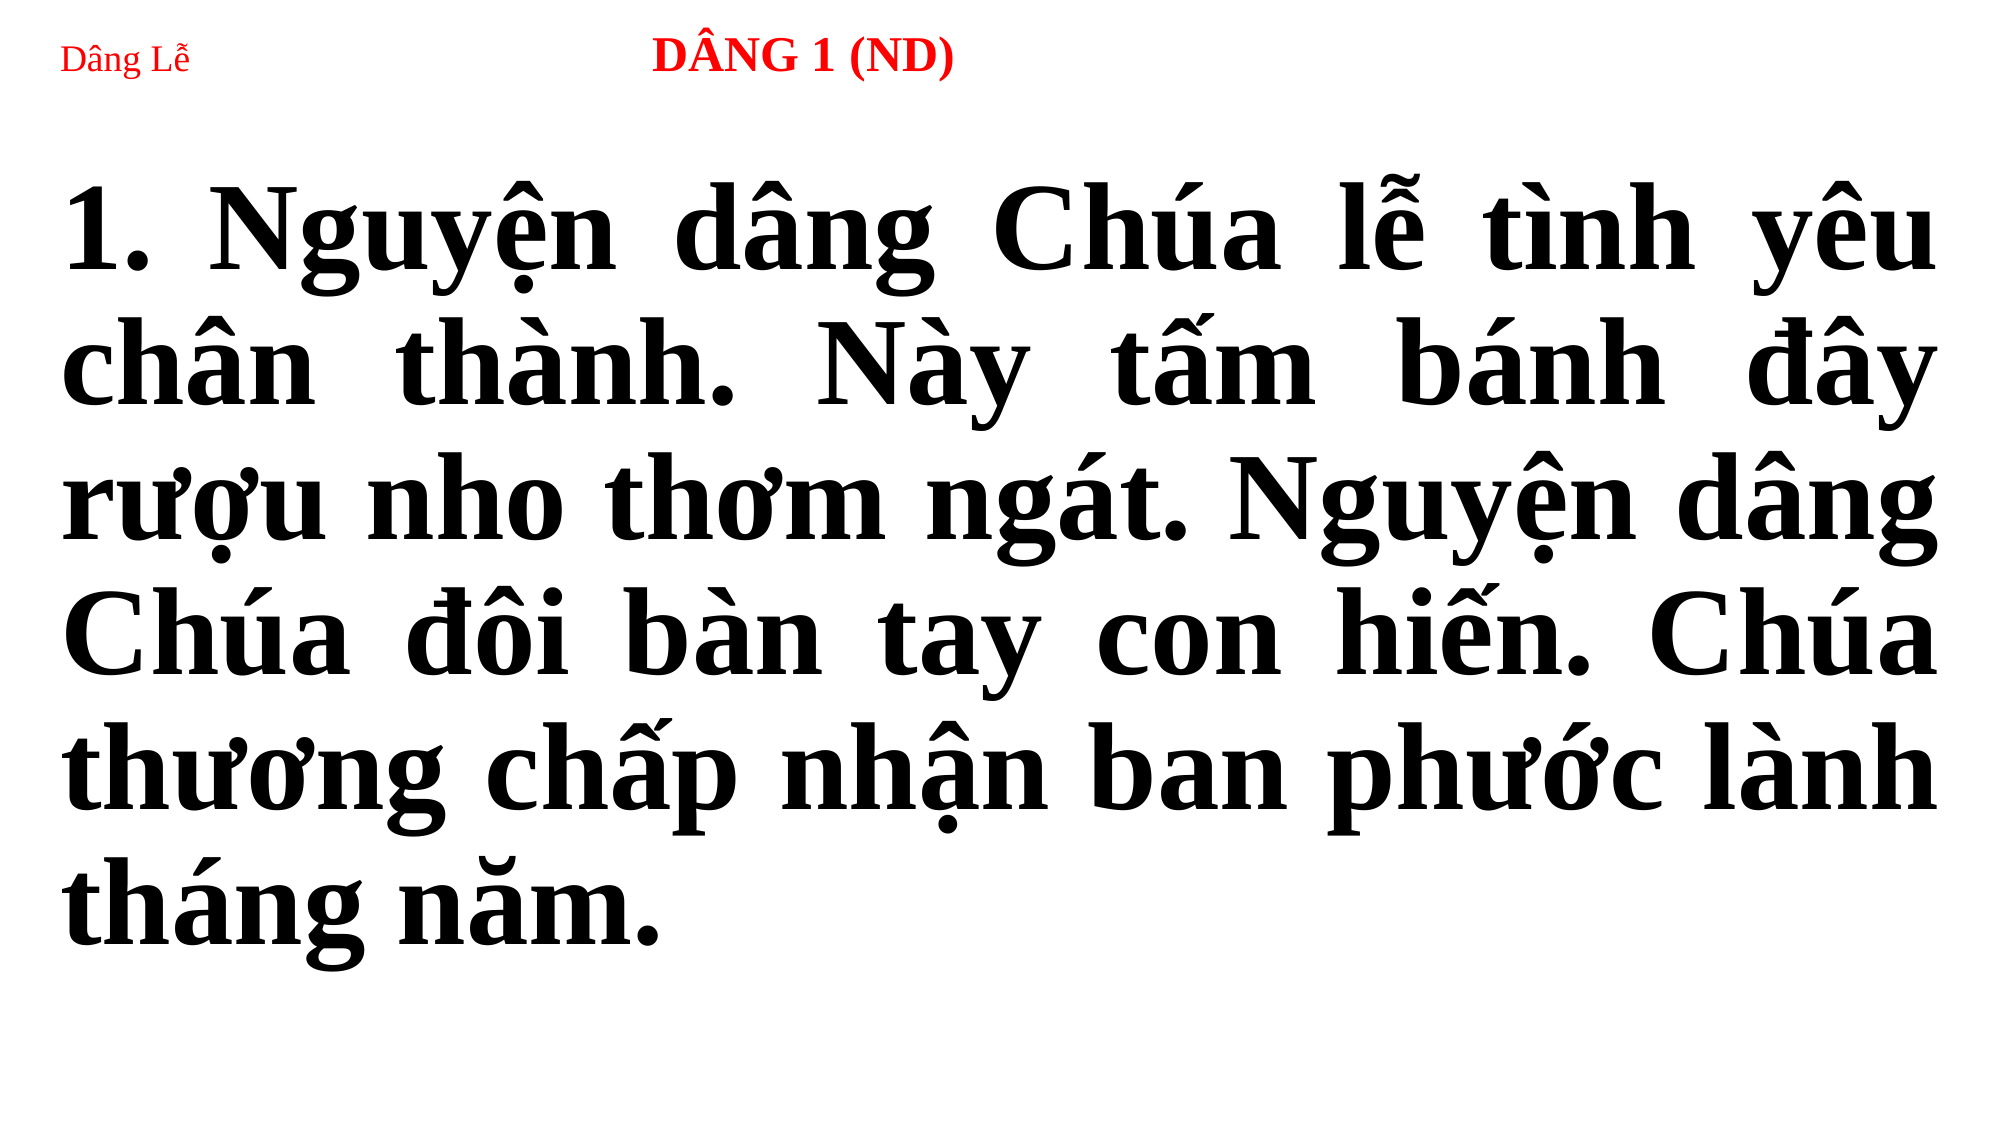

# Dâng Lễ                    	               DÂNG 1 (ND)
1. Nguyện dâng Chúa lễ tình yêu chân thành. Này tấm bánh đây rượu nho thơm ngát. Nguyện dâng Chúa đôi bàn tay con hiến. Chúa thương chấp nhận ban phước lành tháng năm.